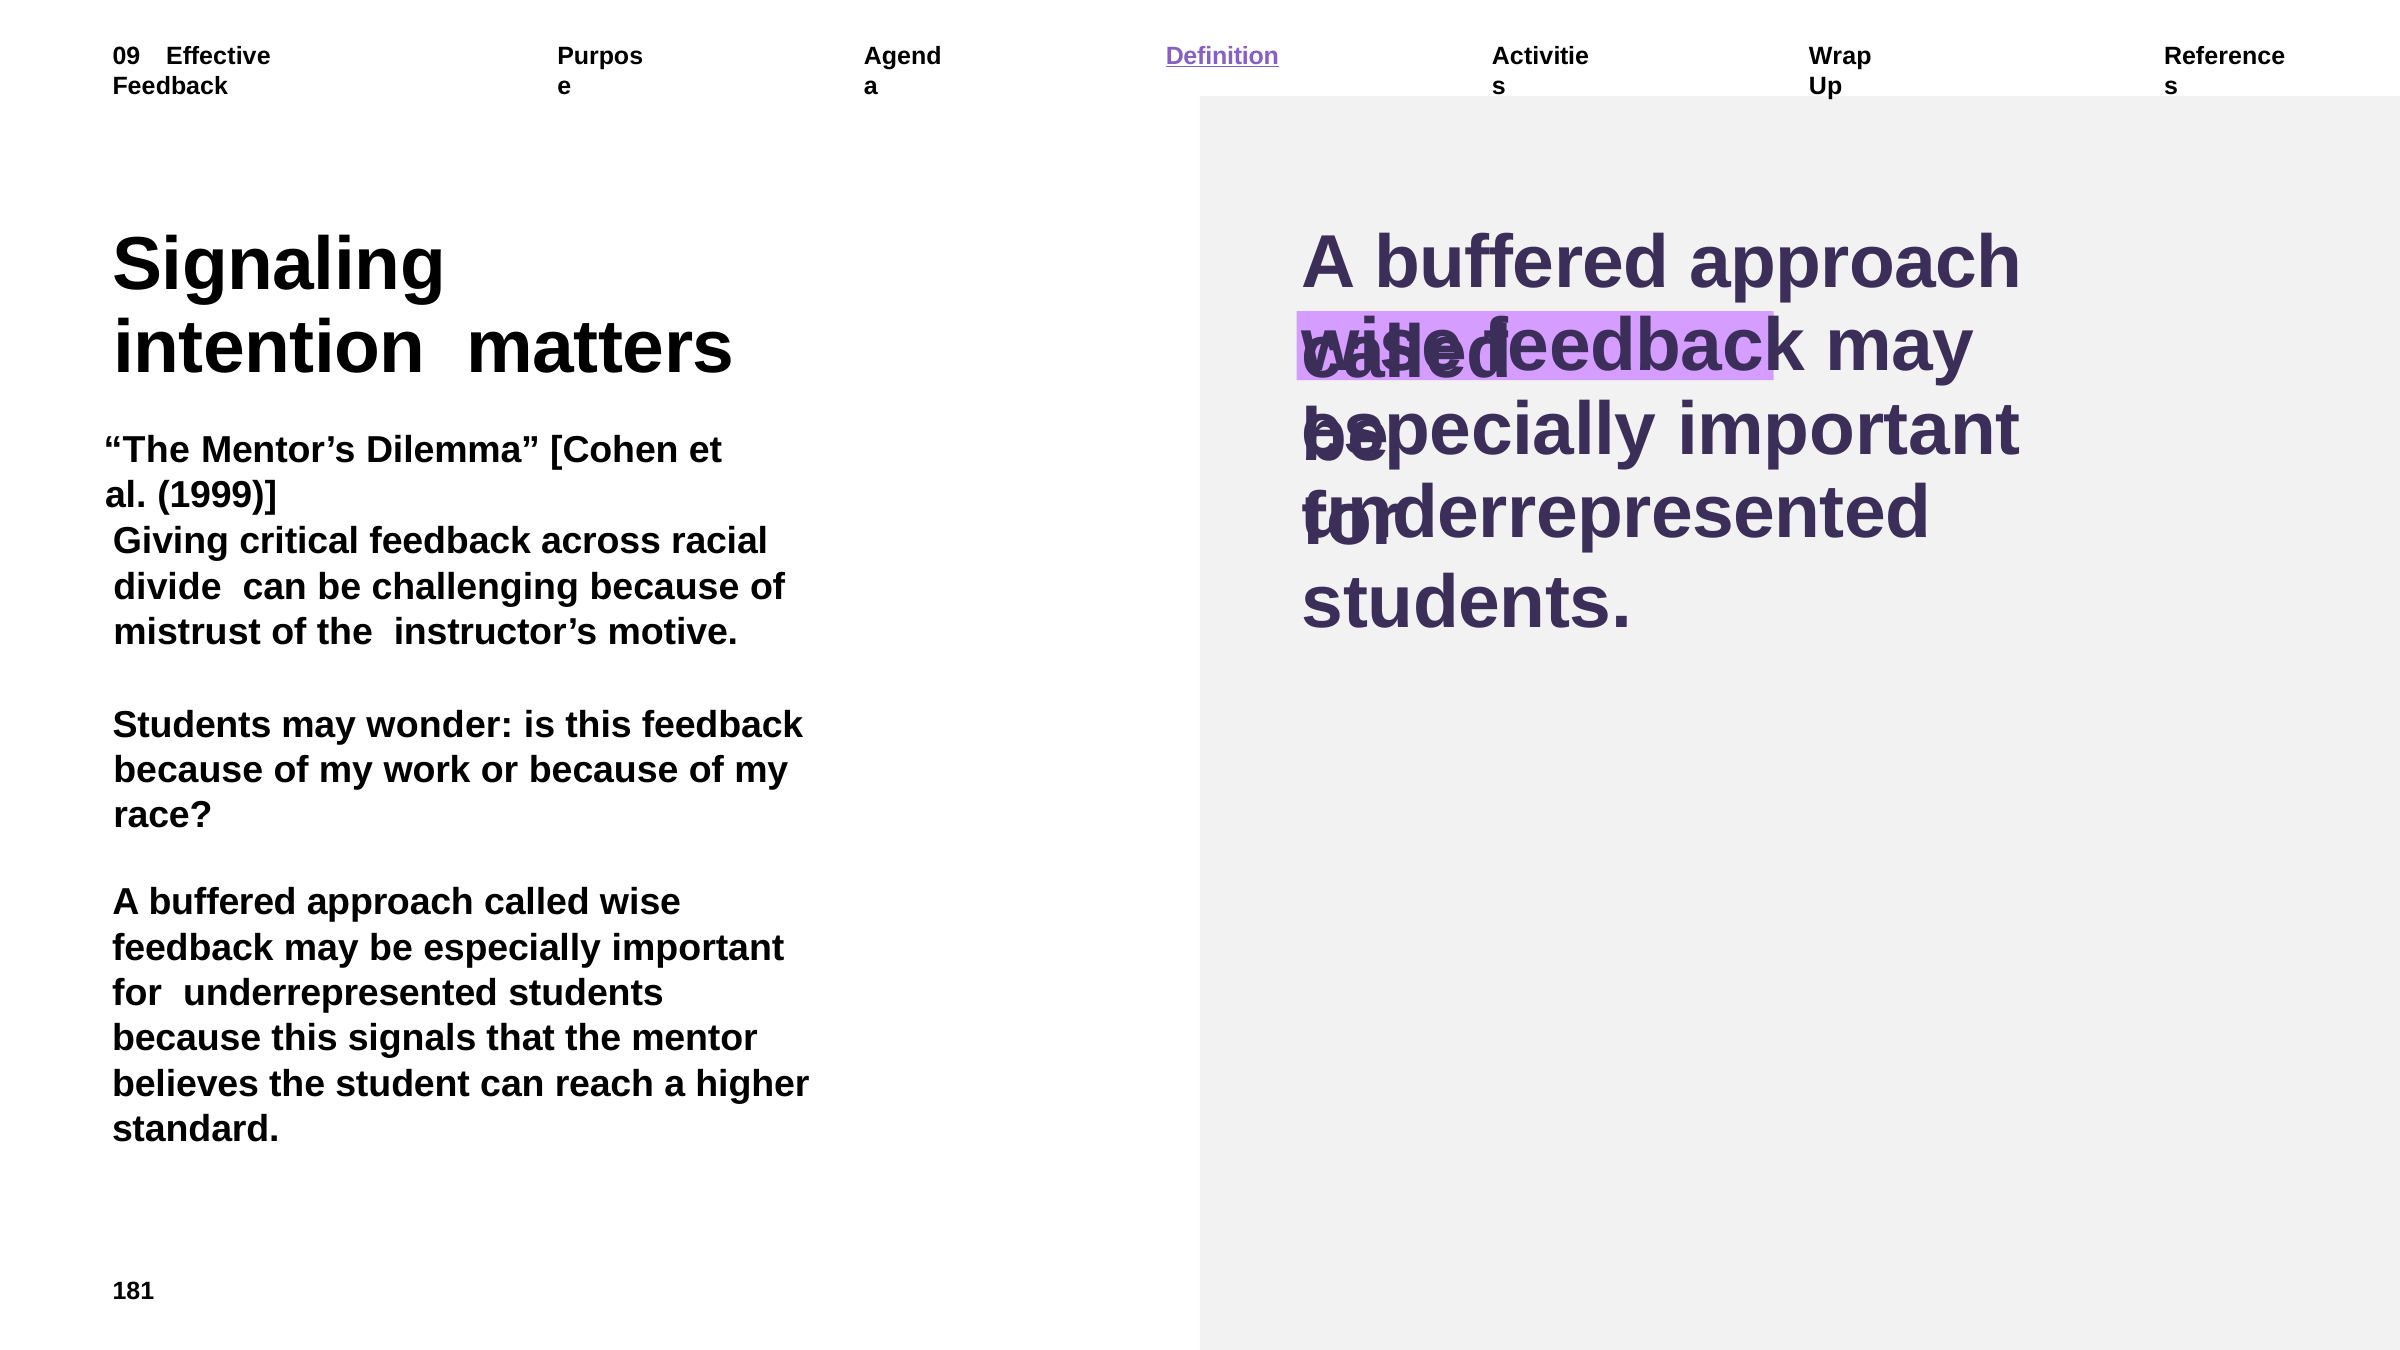

09	Effective	Feedback
Purpose
Agenda
Definition
Activities
Wrap	Up
References

Signaling intention  matters
“The Mentor’s Dilemma” [Cohen et al. (1999)]
A buffered approach called
wise feedback may be

especially important for
underrepresented students.
Giving critical feedback across racial divide  can be challenging because of mistrust of the  instructor’s motive.
Students may wonder: is this feedback  because of my work or because of my race?

A buffered approach called wise  feedback may be especially important for  underrepresented students because this signals that the mentor believes the student can reach a higher standard.
181